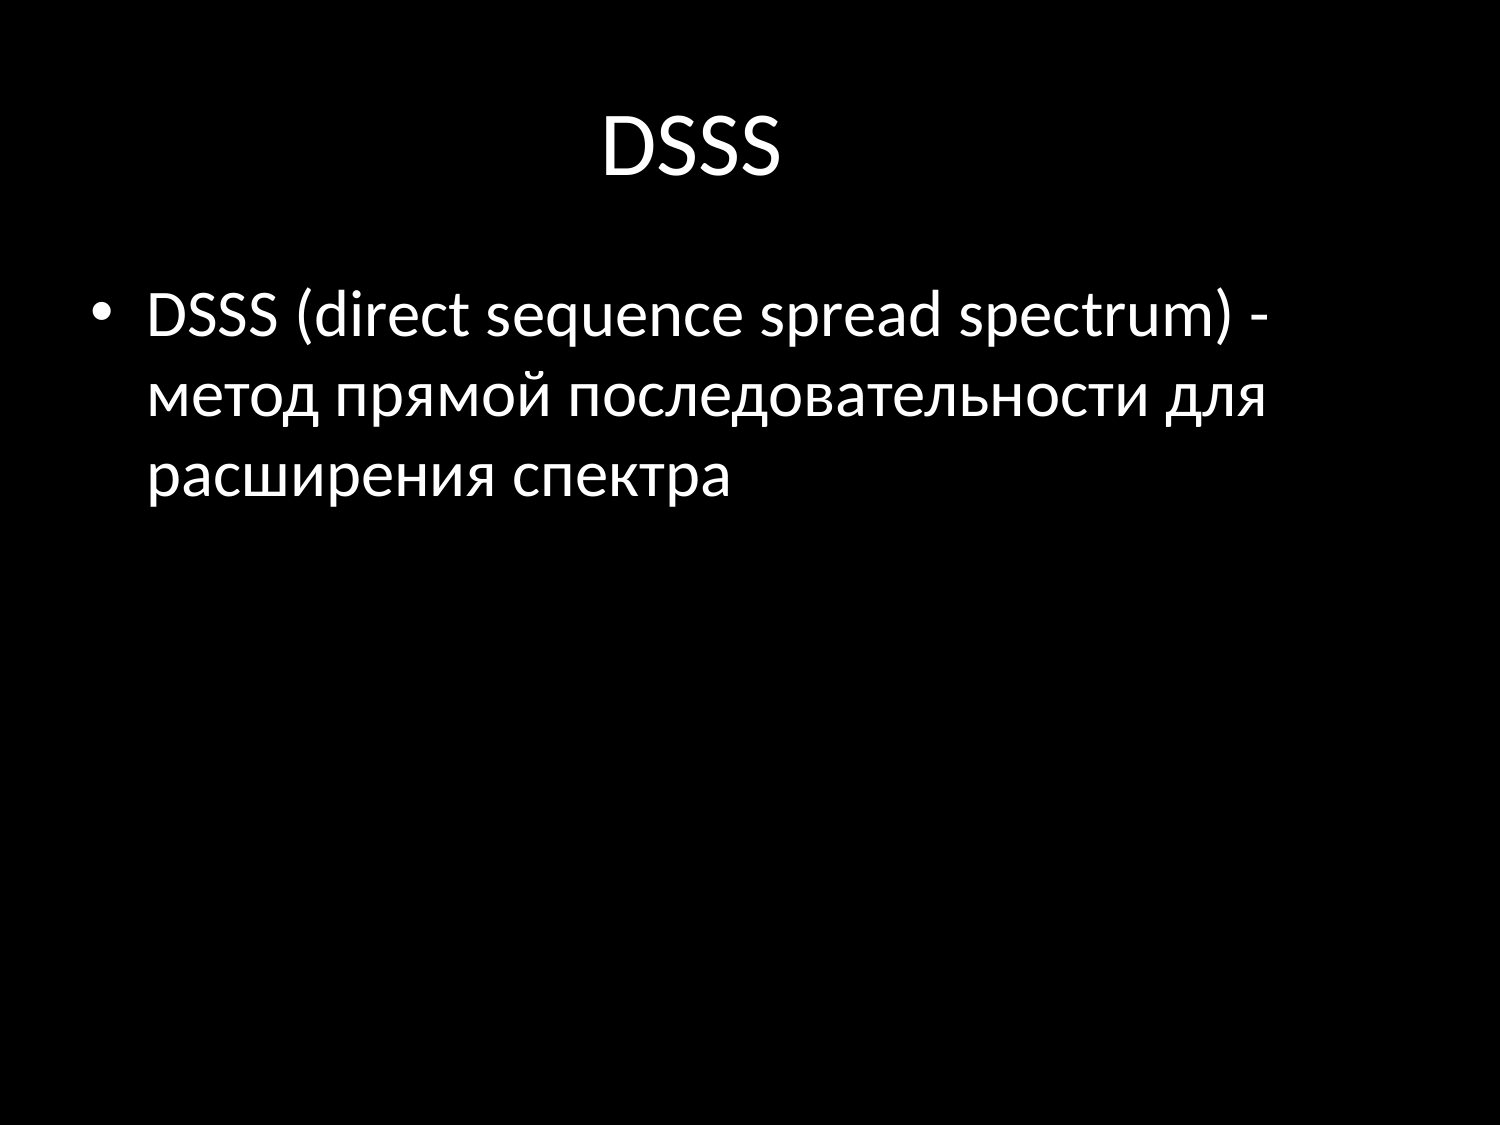

# DSSS
DSSS (direct sequence spread spectrum) - метод прямой последовательности для расширения спектра